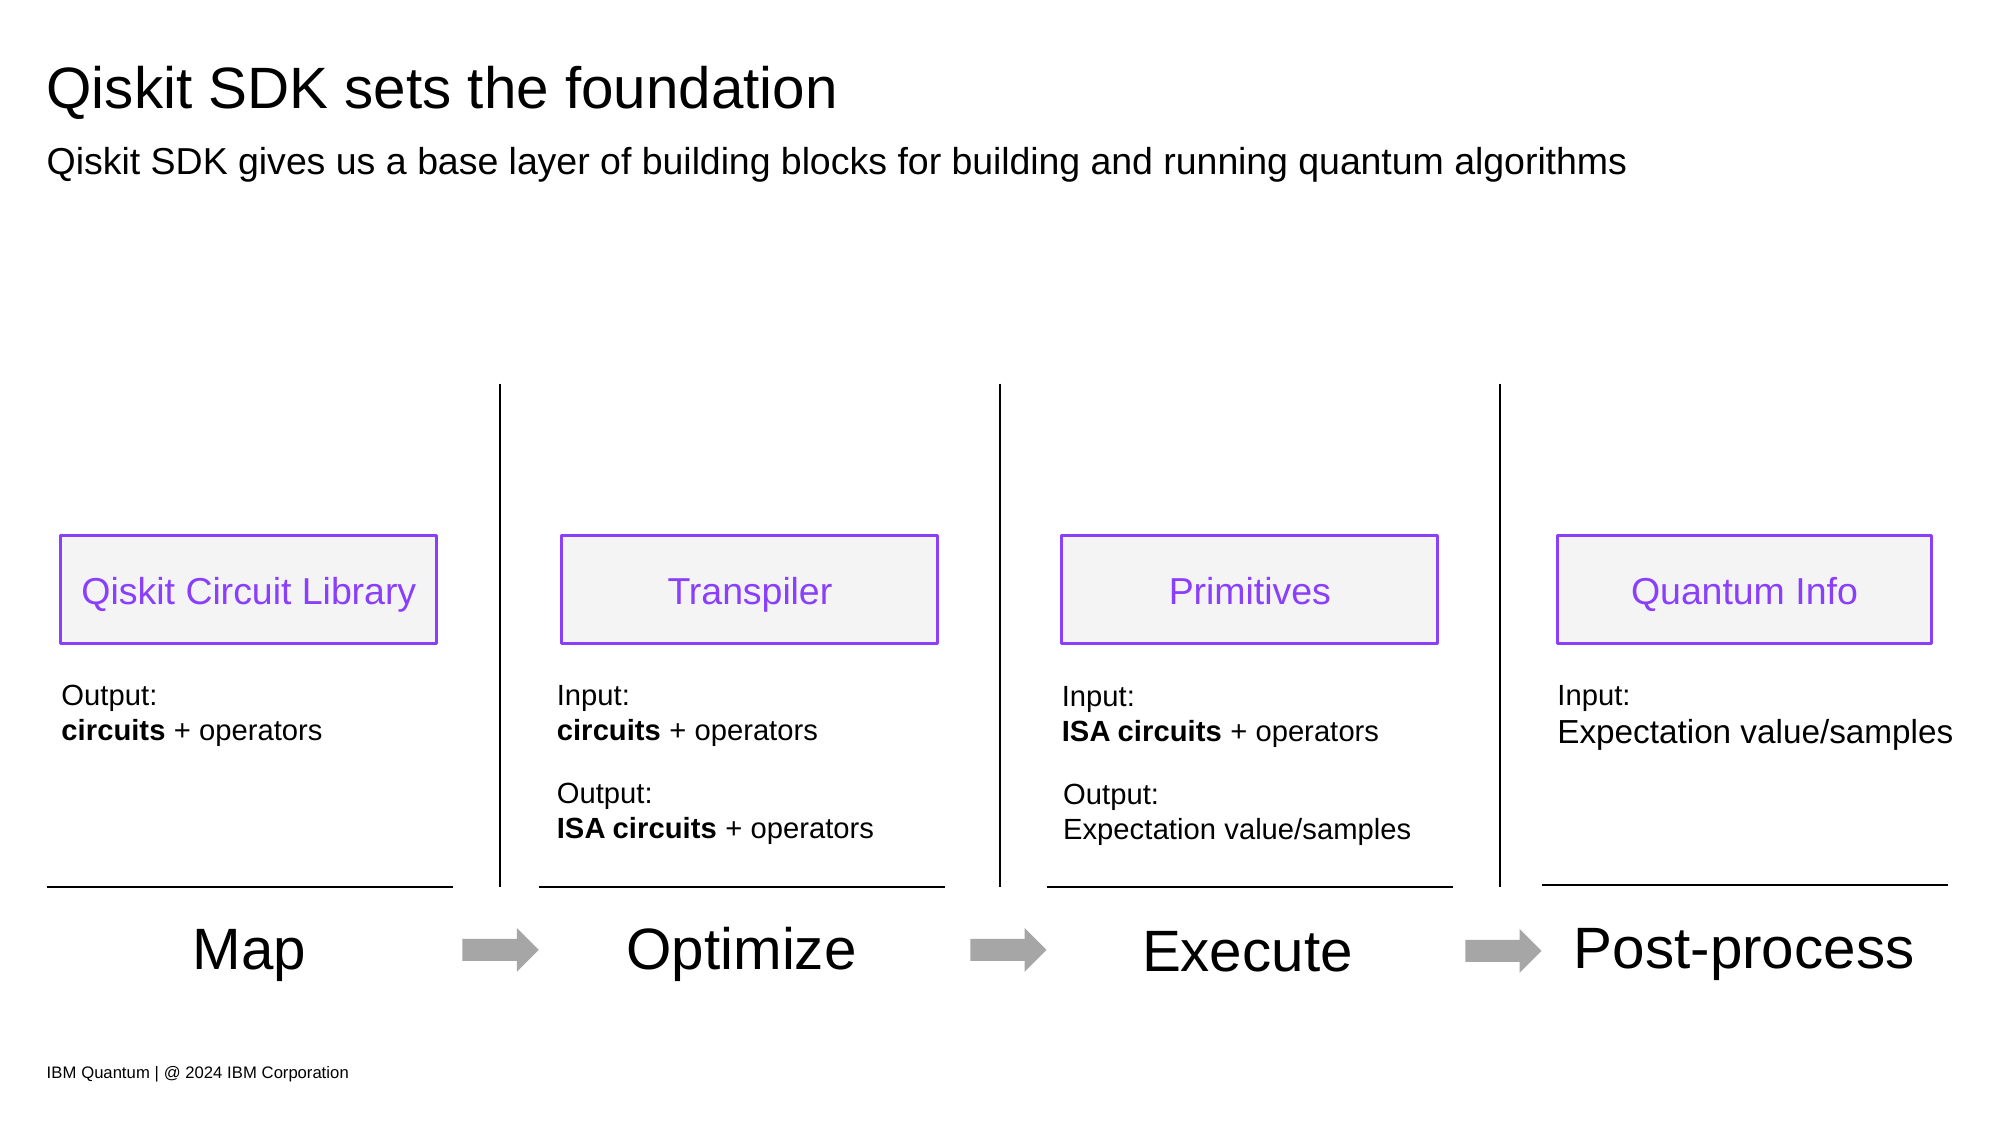

Qiskit SDK sets the foundation
Qiskit SDK gives us a base layer of building blocks for building and running quantum algorithms
Qiskit Circuit Library
Transpiler
Primitives
Quantum Info
Output:
circuits + operators
Input:
circuits + operators
Input:
Expectation value/samples

Input:
ISA circuits + operators
Output:
ISA circuits + operators
Output:
Expectation value/samples
Post-process
Map
Optimize
Execute

IBM Quantum | @ 2024 IBM Corporation